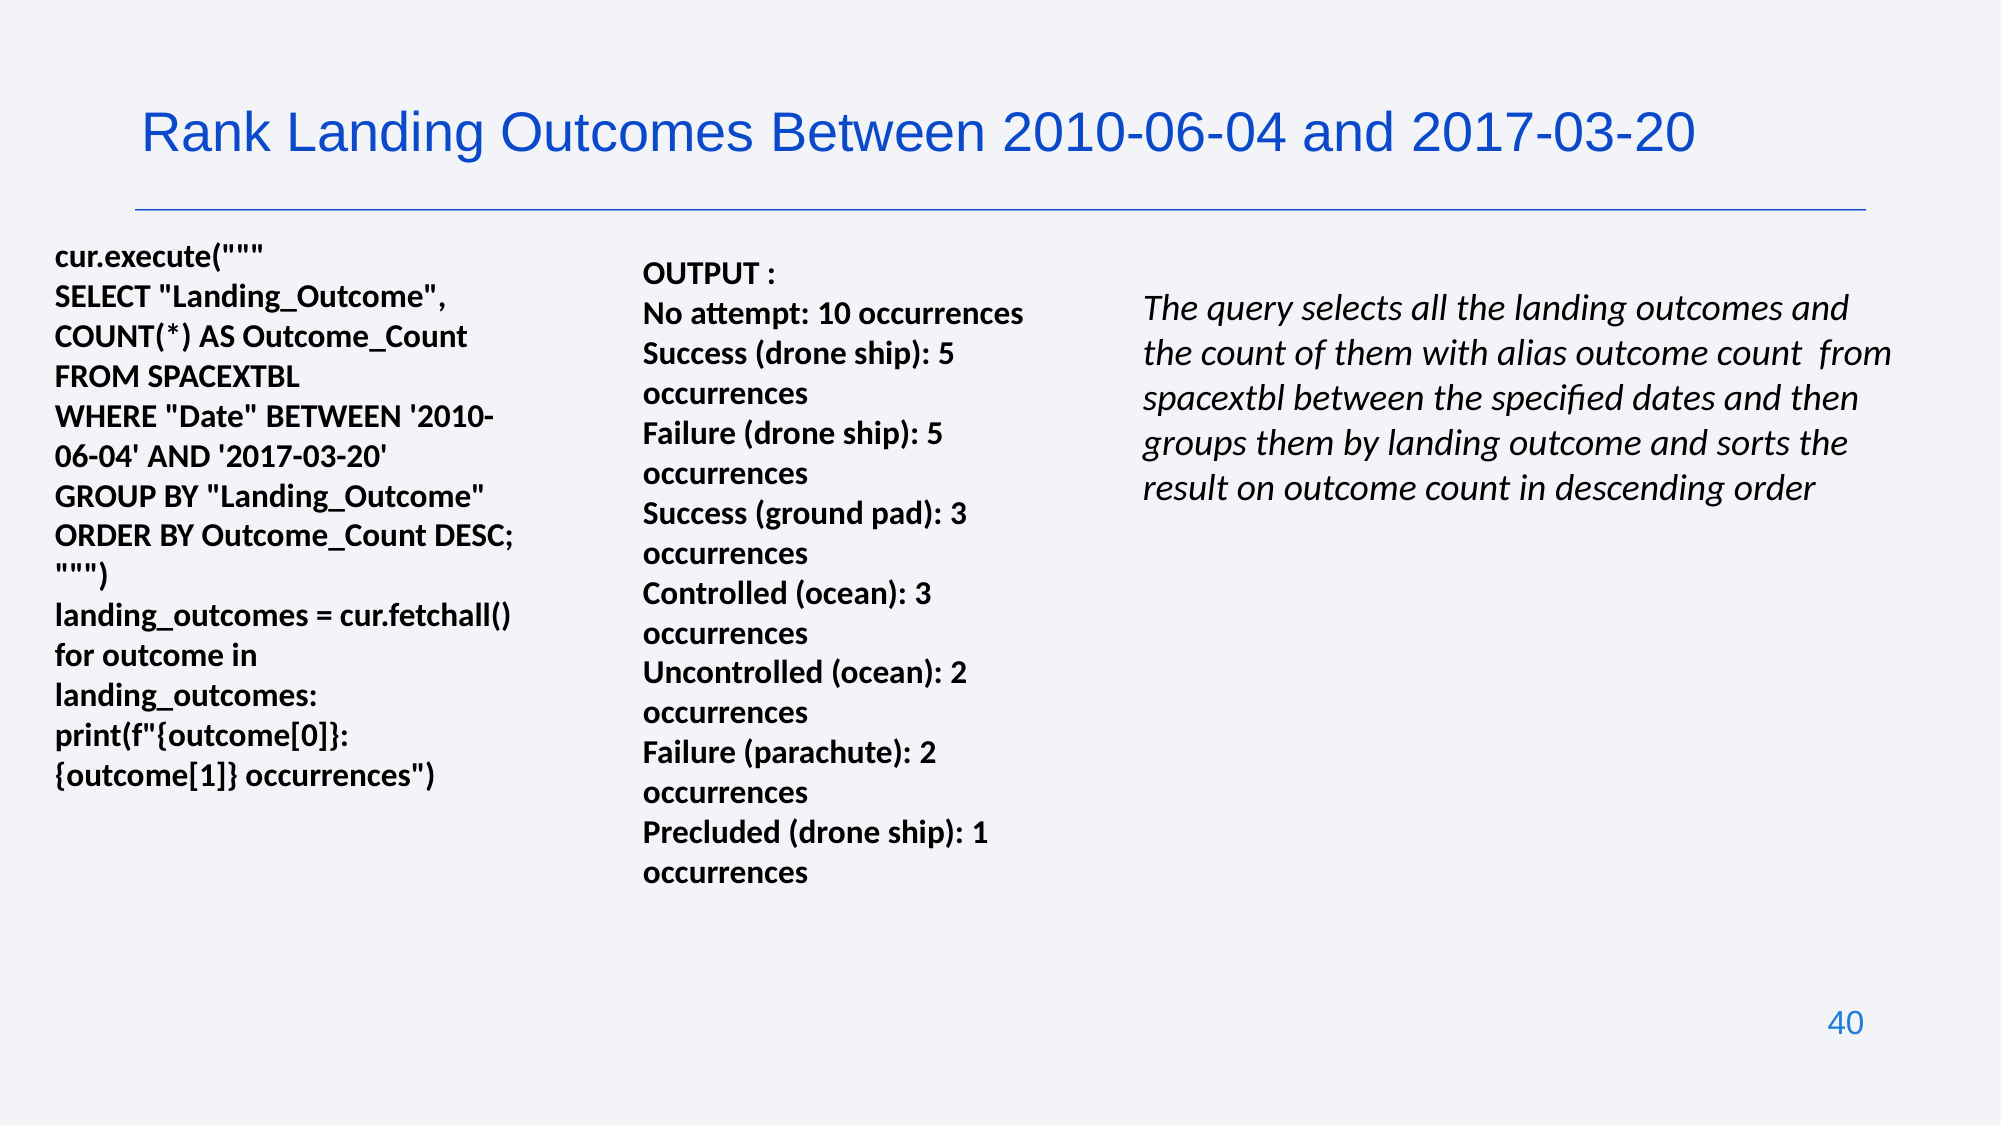

Rank Landing Outcomes Between 2010-06-04 and 2017-03-20
cur.execute("""
SELECT "Landing_Outcome", COUNT(*) AS Outcome_Count
FROM SPACEXTBL
WHERE "Date" BETWEEN '2010-06-04' AND '2017-03-20'
GROUP BY "Landing_Outcome"
ORDER BY Outcome_Count DESC;
""")
landing_outcomes = cur.fetchall()
for outcome in landing_outcomes:
print(f"{outcome[0]}: {outcome[1]} occurrences")

OUTPUT :
No attempt: 10 occurrences
Success (drone ship): 5 occurrences
Failure (drone ship): 5 occurrences
Success (ground pad): 3 occurrences
Controlled (ocean): 3 occurrences
Uncontrolled (ocean): 2 occurrences
Failure (parachute): 2 occurrences
Precluded (drone ship): 1 occurrences

The query selects all the landing outcomes and the count of them with alias outcome count  from spacextbl between the specified dates and then groups them by landing outcome and sorts the result on outcome count in descending order
40